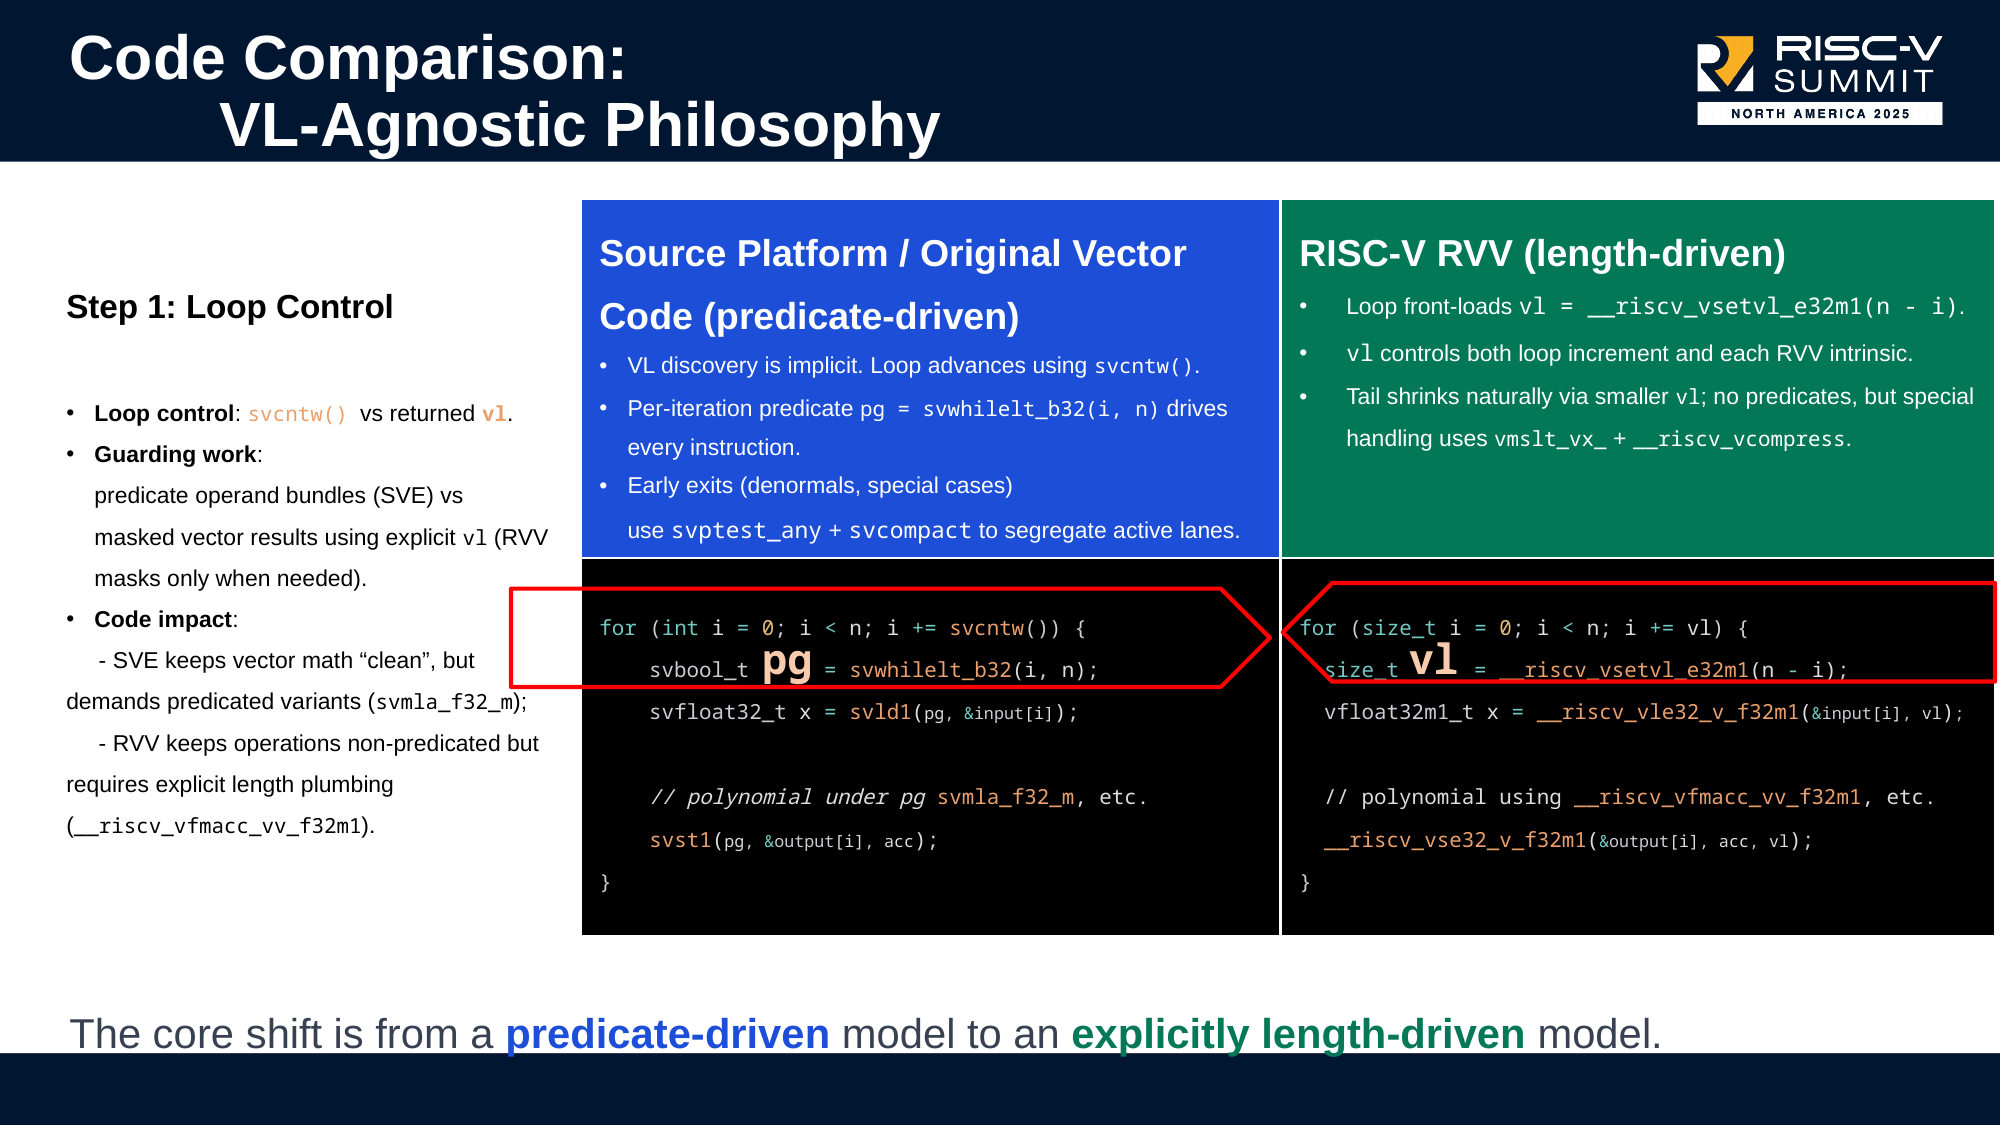

# Code Comparison: VL-Agnostic Philosophy

Step 1: Loop Control

Loop control: svcntw() vs returned vl.
Guarding work: predicate operand bundles (SVE) vs masked vector results using explicit vl (RVV masks only when needed).
Code impact:
     - SVE keeps vector math “clean”, but demands predicated variants (svmla_f32_m);
     - RVV keeps operations non-predicated but requires explicit length plumbing (__riscv_vfmacc_vv_f32m1).
| Source Platform / Original Vector Code (predicate-driven) VL discovery is implicit. Loop advances using svcntw(). Per-iteration predicate pg = svwhilelt\_b32(i, n) drives every instruction. Early exits (denormals, special cases) use svptest\_any + svcompact to segregate active lanes. | RISC-V RVV (length-driven) Loop front-loads vl = \_\_riscv\_vsetvl\_e32m1(n - i). vl controls both loop increment and each RVV intrinsic. Tail shrinks naturally via smaller vl; no predicates, but special handling uses vmslt\_vx\_ + \_\_riscv\_vcompress. |
| --- | --- |
| for (int i = 0; i < n; i += svcntw()) { svbool\_t = svwhilelt\_b32(i, n); svfloat32\_t x = svld1(pg, &input[i]); // polynomial under pg svmla\_f32\_m, etc. svst1(pg, &output[i], acc); } | for (size\_t i = 0; i < n; i += vl) { size\_t = \_\_riscv\_vsetvl\_e32m1(n - i); vfloat32m1\_t x = \_\_riscv\_vle32\_v\_f32m1(&input[i], vl); // polynomial using \_\_riscv\_vfmacc\_vv\_f32m1, etc. \_\_riscv\_vse32\_v\_f32m1(&output[i], acc, vl); } |

pg
vl
The core shift is from a predicate-driven model to an explicitly length-driven model.